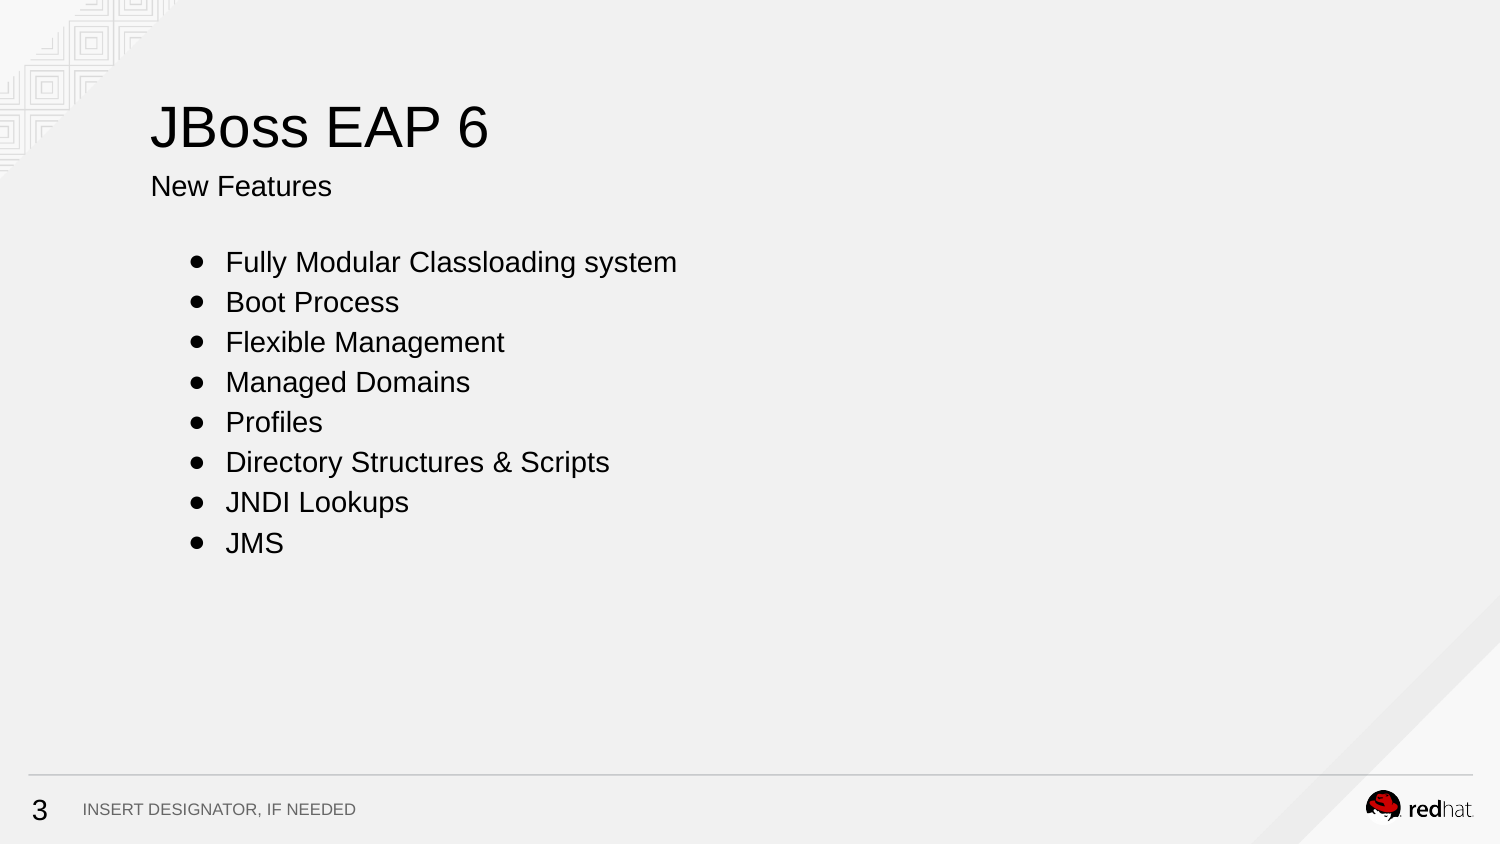

# JBoss EAP 6
New Features
Fully Modular Classloading system
Boot Process
Flexible Management
Managed Domains
Profiles
Directory Structures & Scripts
JNDI Lookups
JMS
3